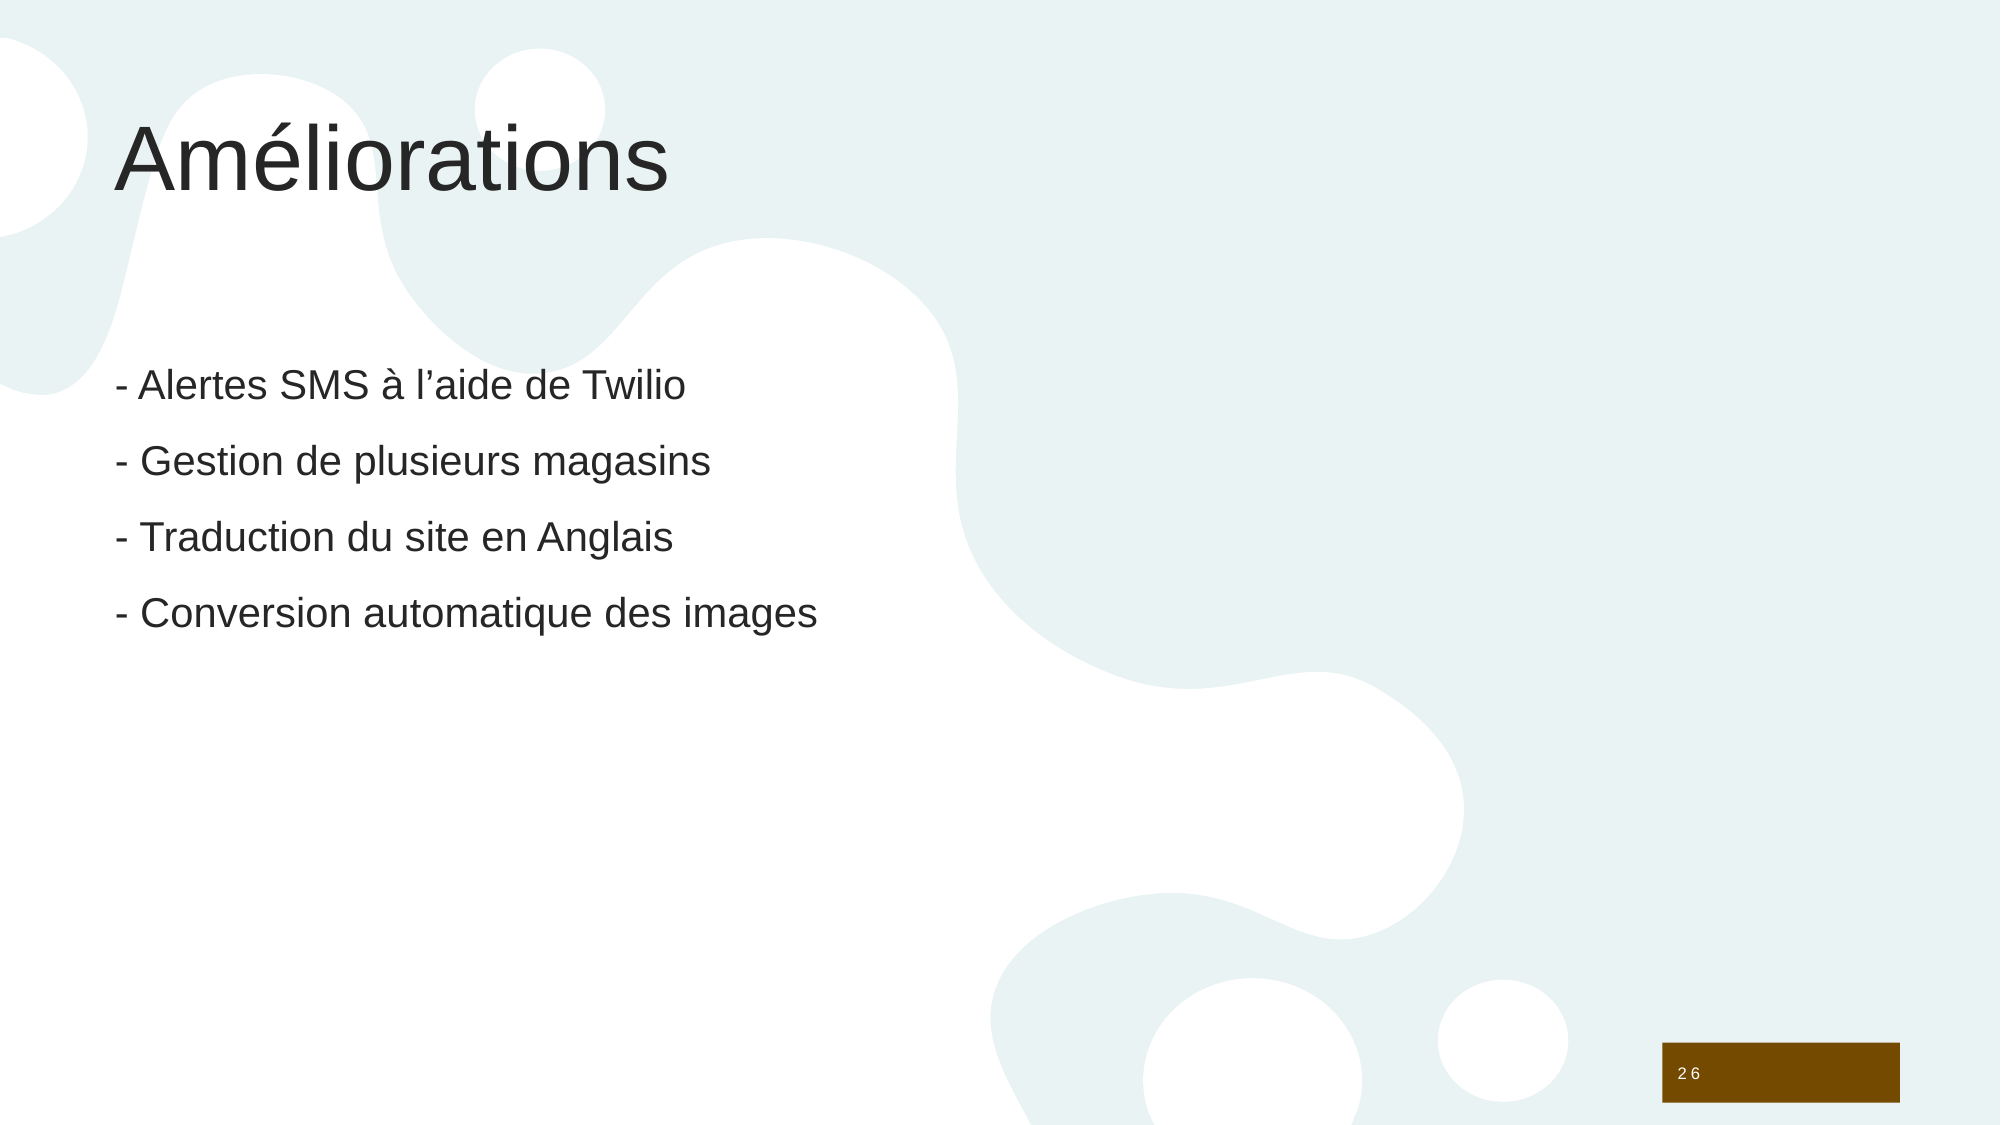

# Améliorations
- Alertes SMS à l’aide de Twilio
- Gestion de plusieurs magasins
- Traduction du site en Anglais
- Conversion automatique des images
26